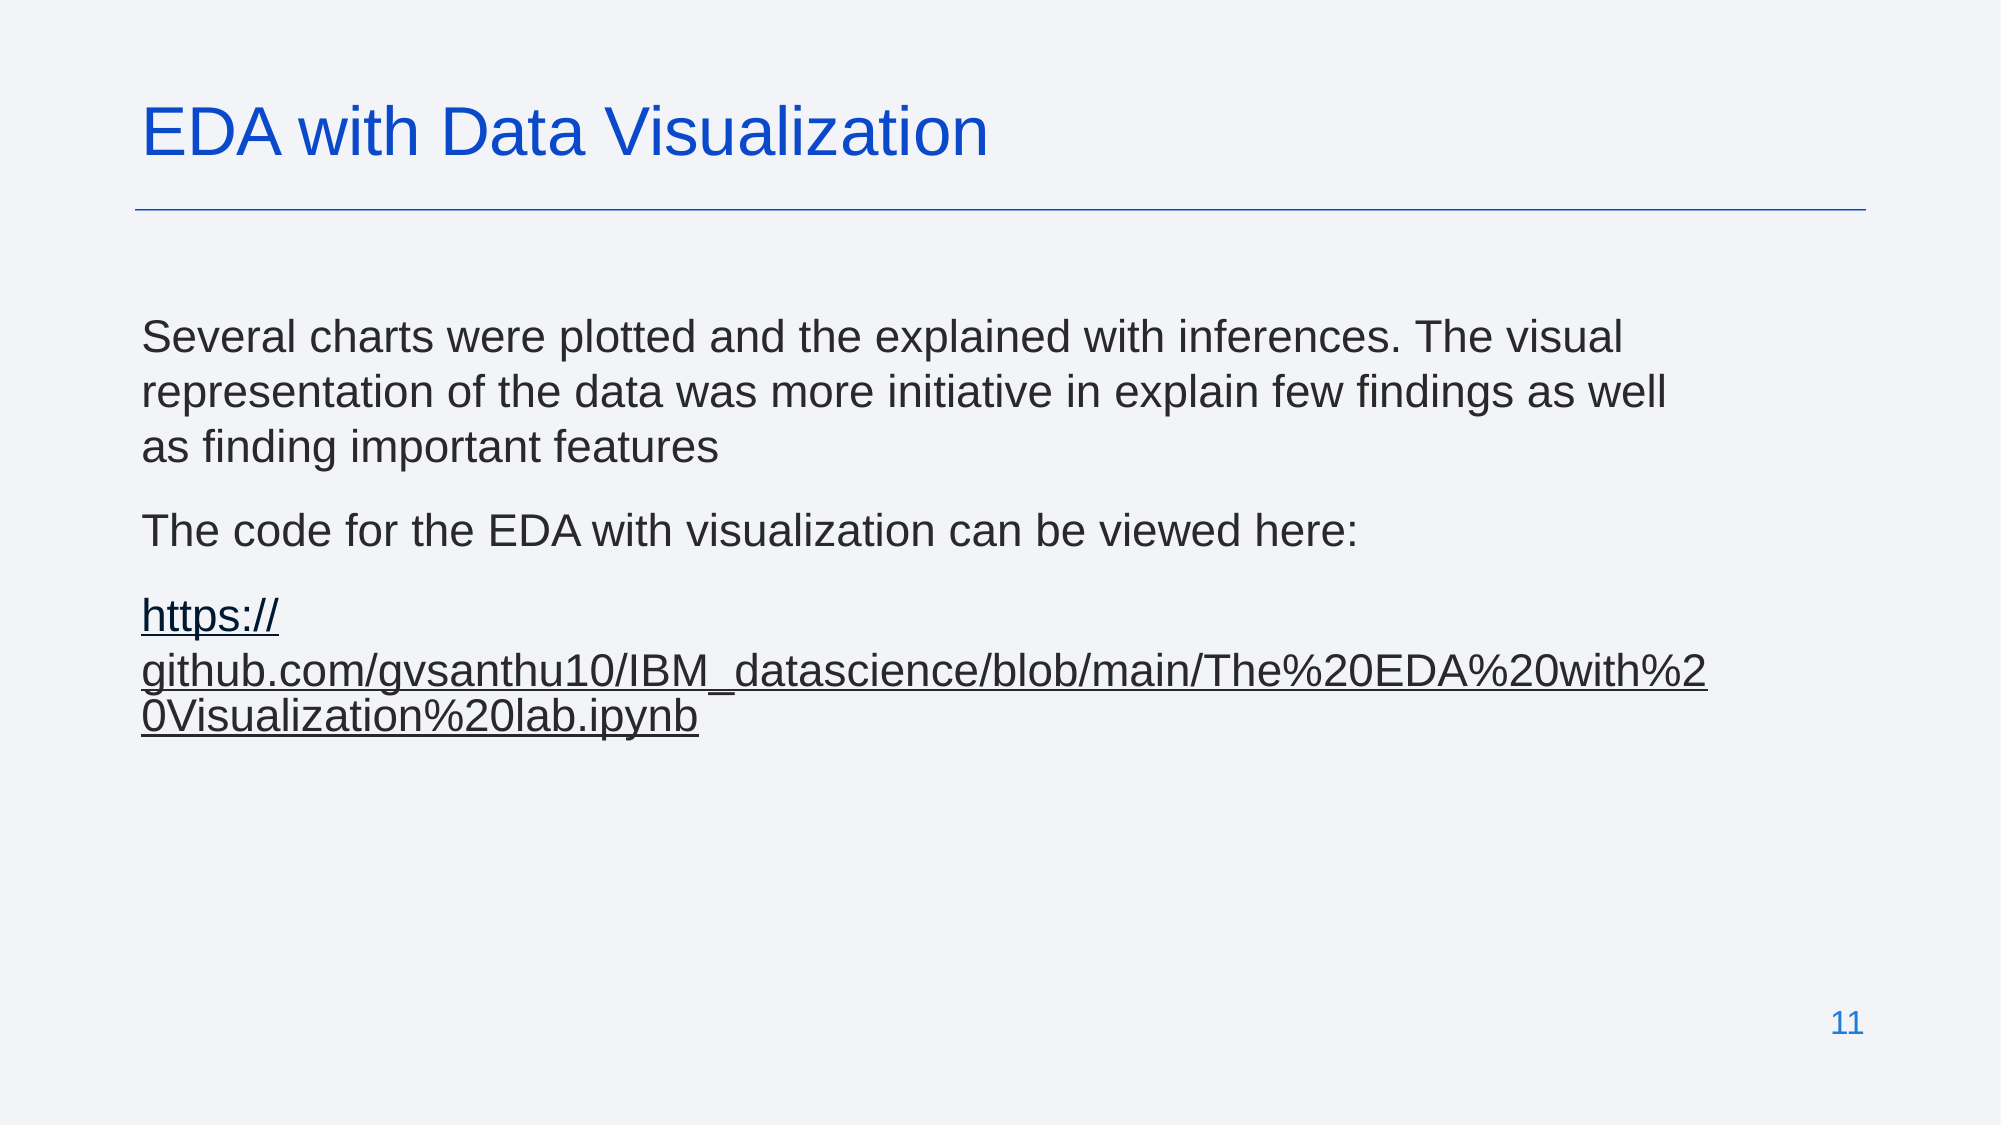

EDA with Data Visualization
Several charts were plotted and the explained with inferences. The visual representation of the data was more initiative in explain few findings as well as finding important features
The code for the EDA with visualization can be viewed here:
https://github.com/gvsanthu10/IBM_datascience/blob/main/The%20EDA%20with%20Visualization%20lab.ipynb

11